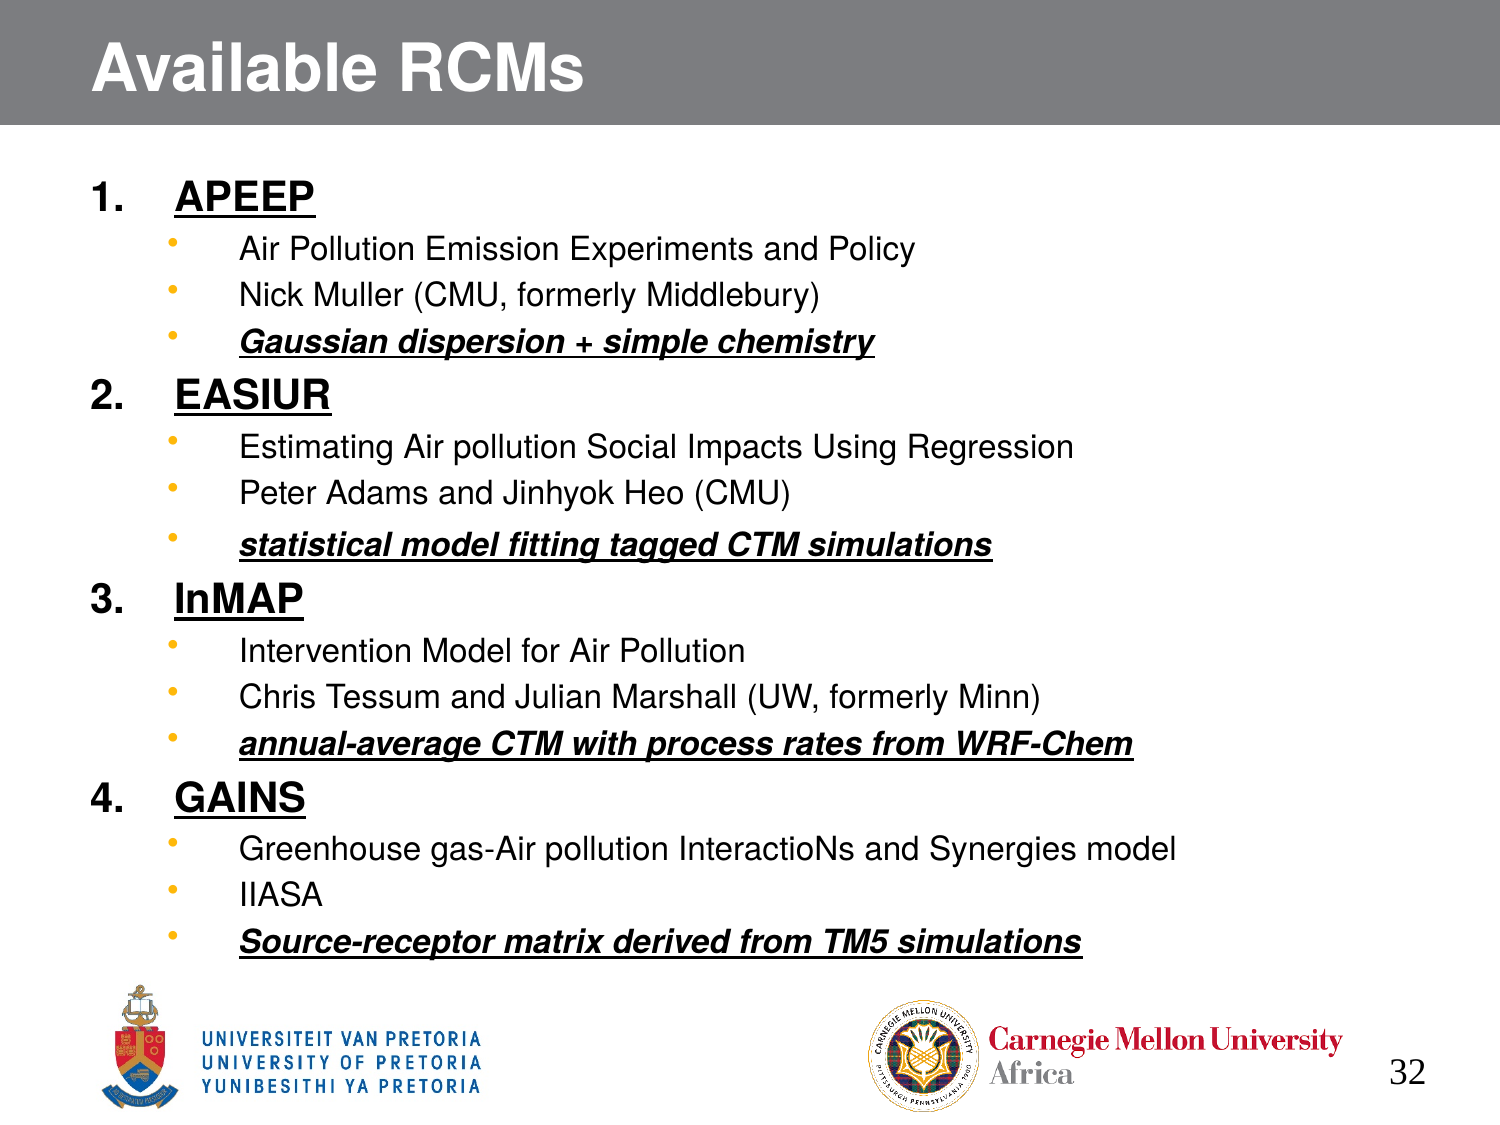

# Available RCMs
APEEP
Air Pollution Emission Experiments and Policy
Nick Muller (CMU, formerly Middlebury)
Gaussian dispersion + simple chemistry
EASIUR
Estimating Air pollution Social Impacts Using Regression
Peter Adams and Jinhyok Heo (CMU)
statistical model fitting tagged CTM simulations
InMAP
Intervention Model for Air Pollution
Chris Tessum and Julian Marshall (UW, formerly Minn)
annual-average CTM with process rates from WRF-Chem
GAINS
Greenhouse gas-Air pollution InteractioNs and Synergies model
IIASA
Source-receptor matrix derived from TM5 simulations